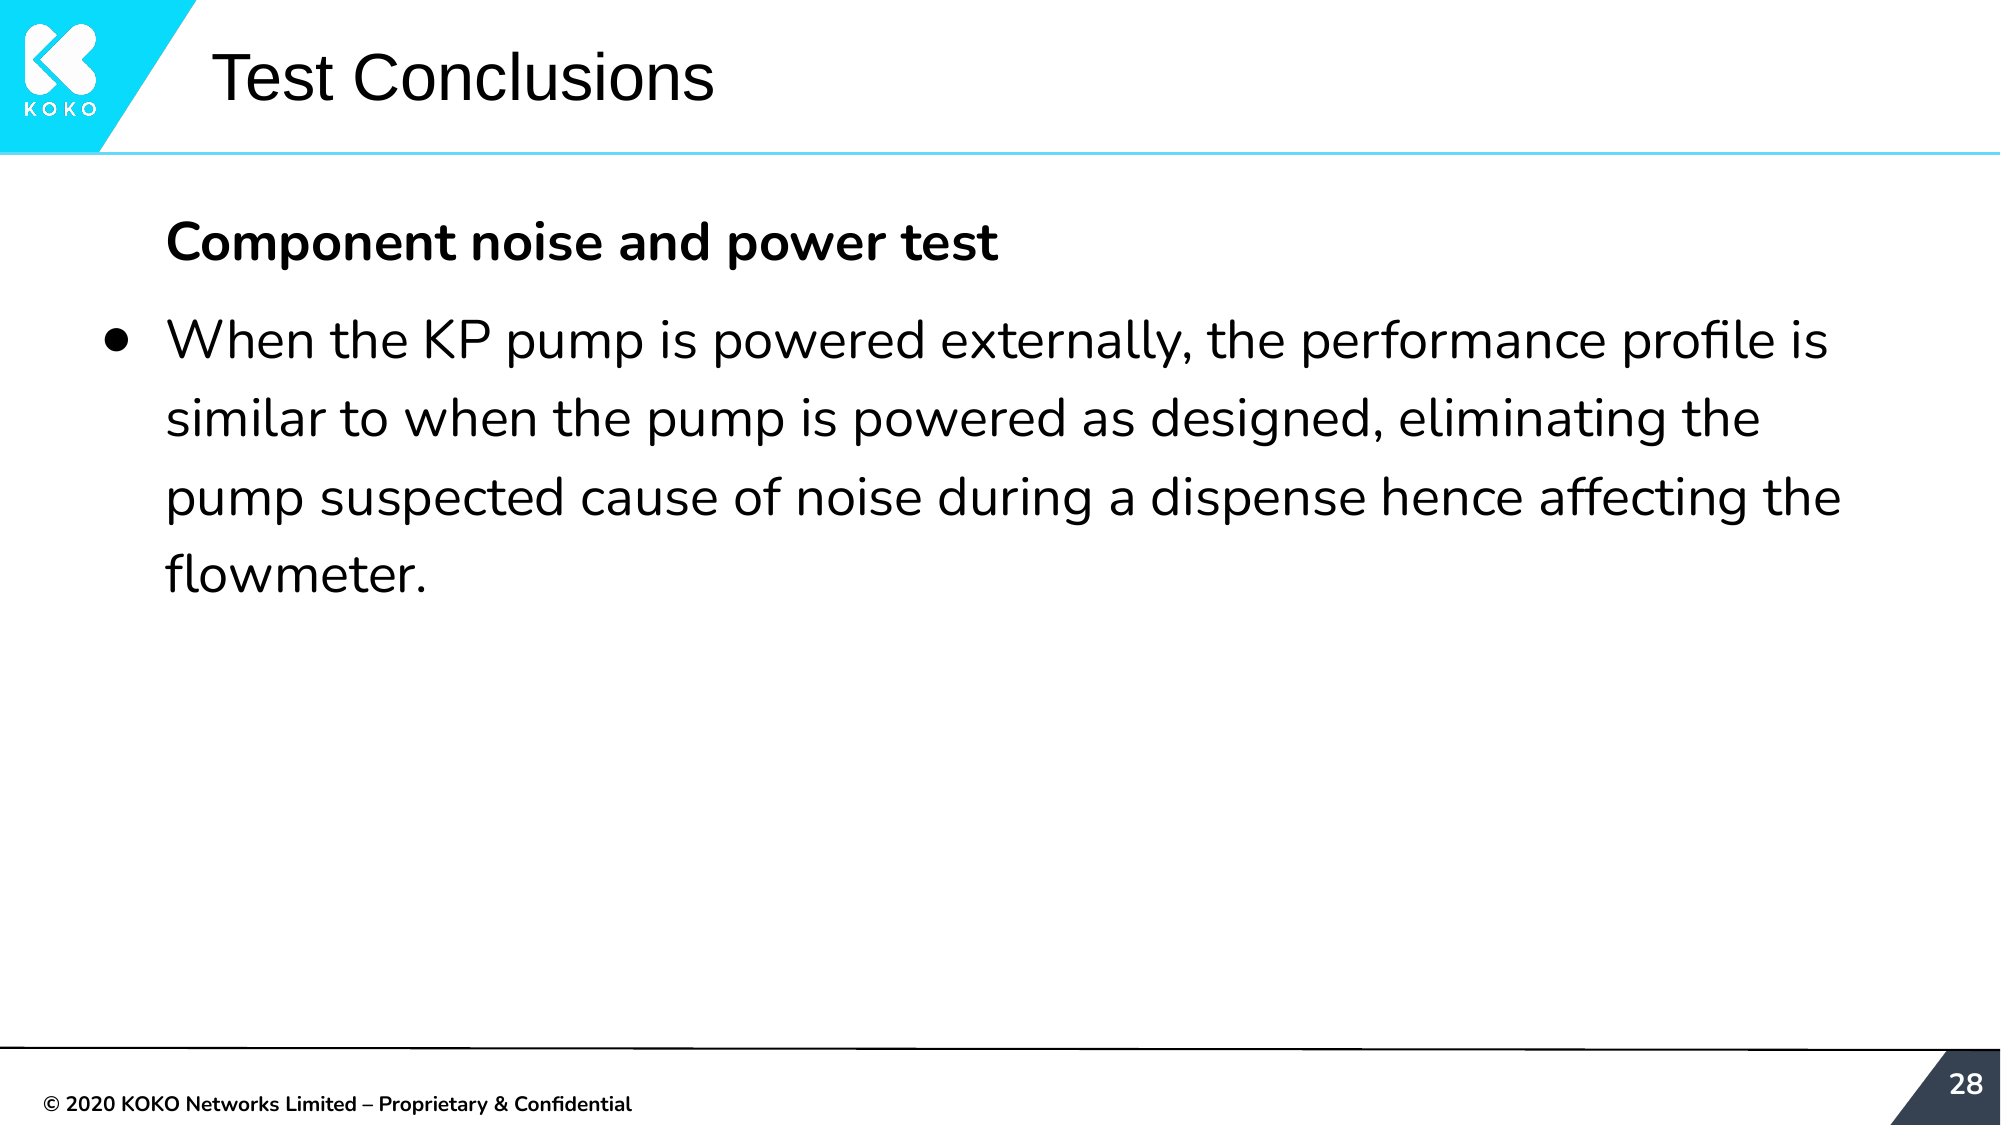

# Test Conclusions
Component noise and power test
When the KP pump is powered externally, the performance profile is similar to when the pump is powered as designed, eliminating the pump suspected cause of noise during a dispense hence affecting the flowmeter.

28